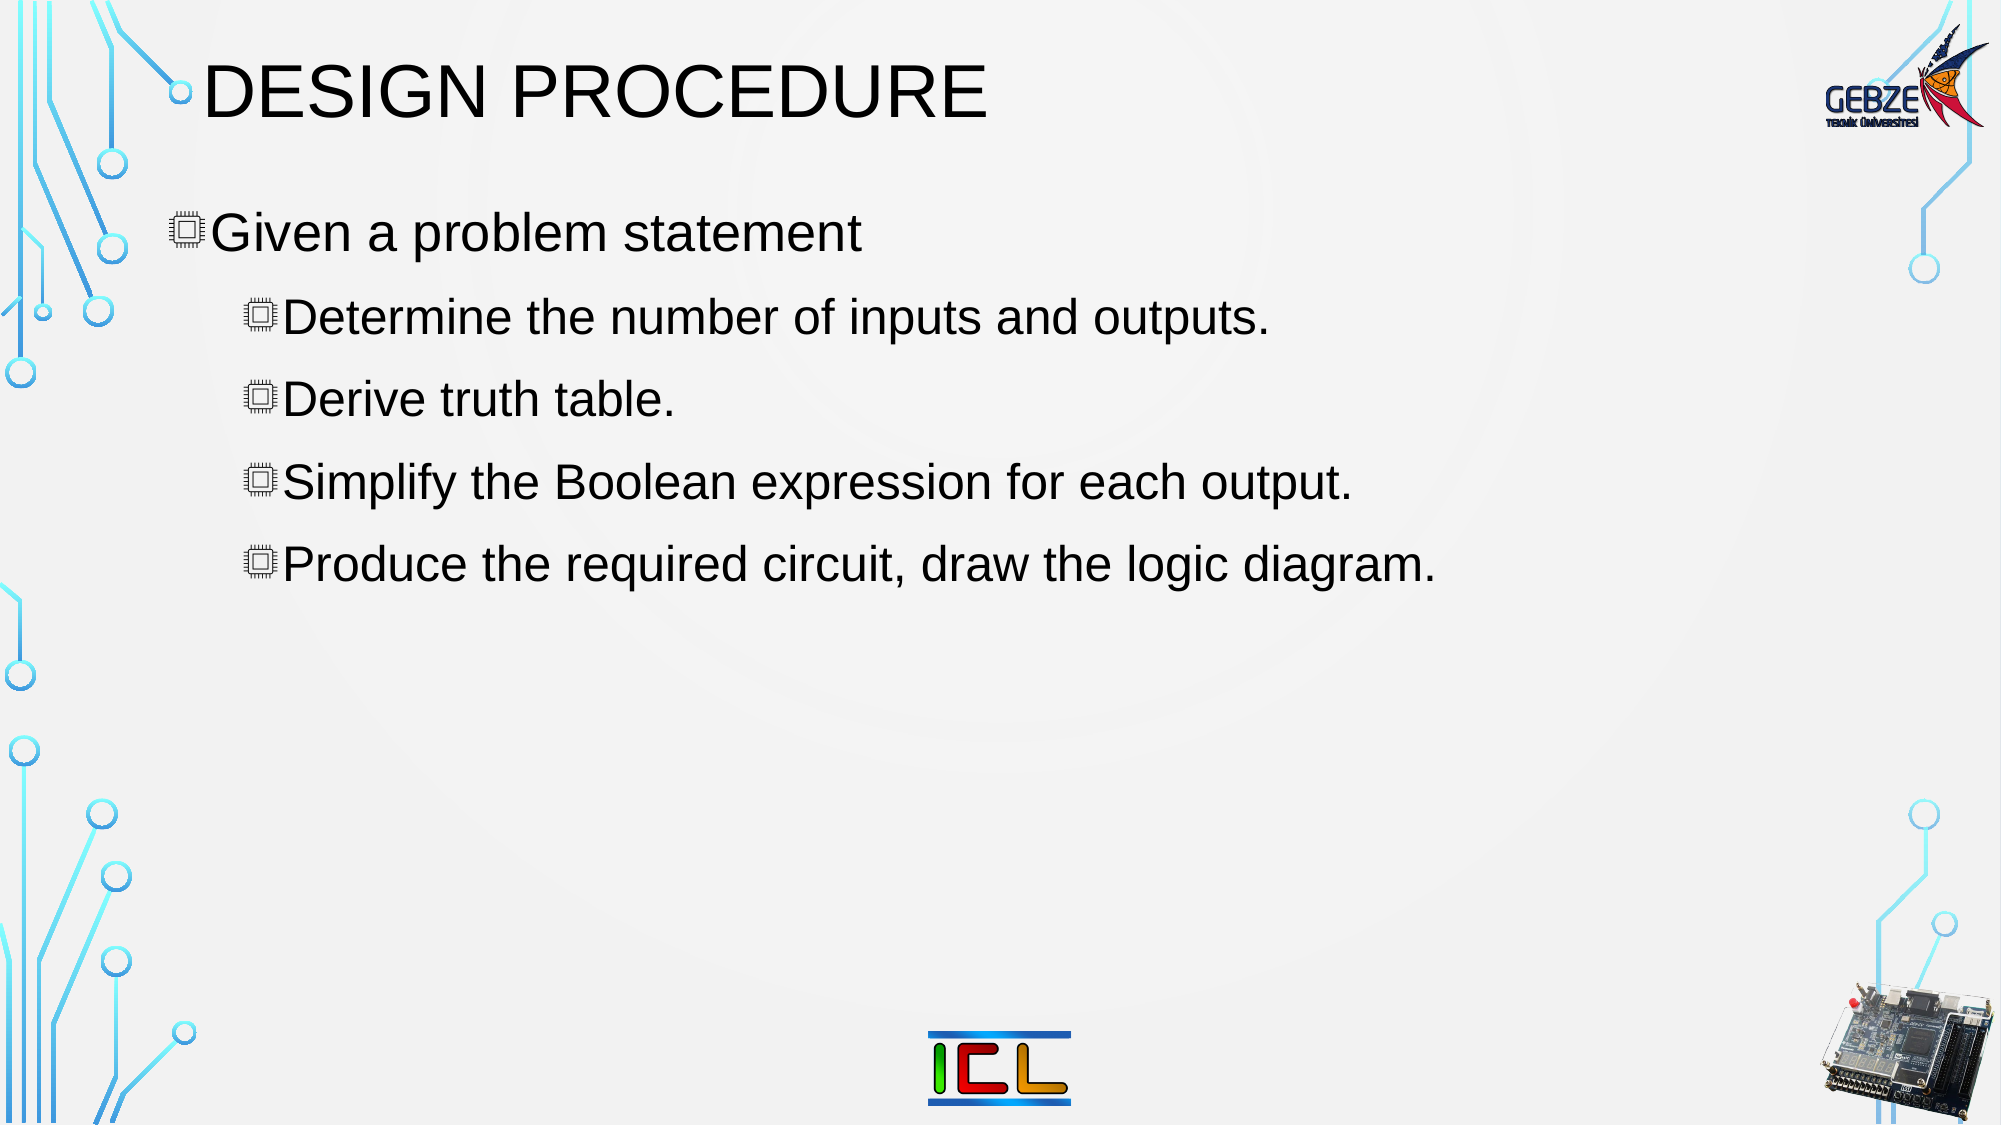

# Desıgn procedure
Given a problem statement
Determine the number of inputs and outputs.
Derive truth table.
Simplify the Boolean expression for each output.
Produce the required circuit, draw the logic diagram.